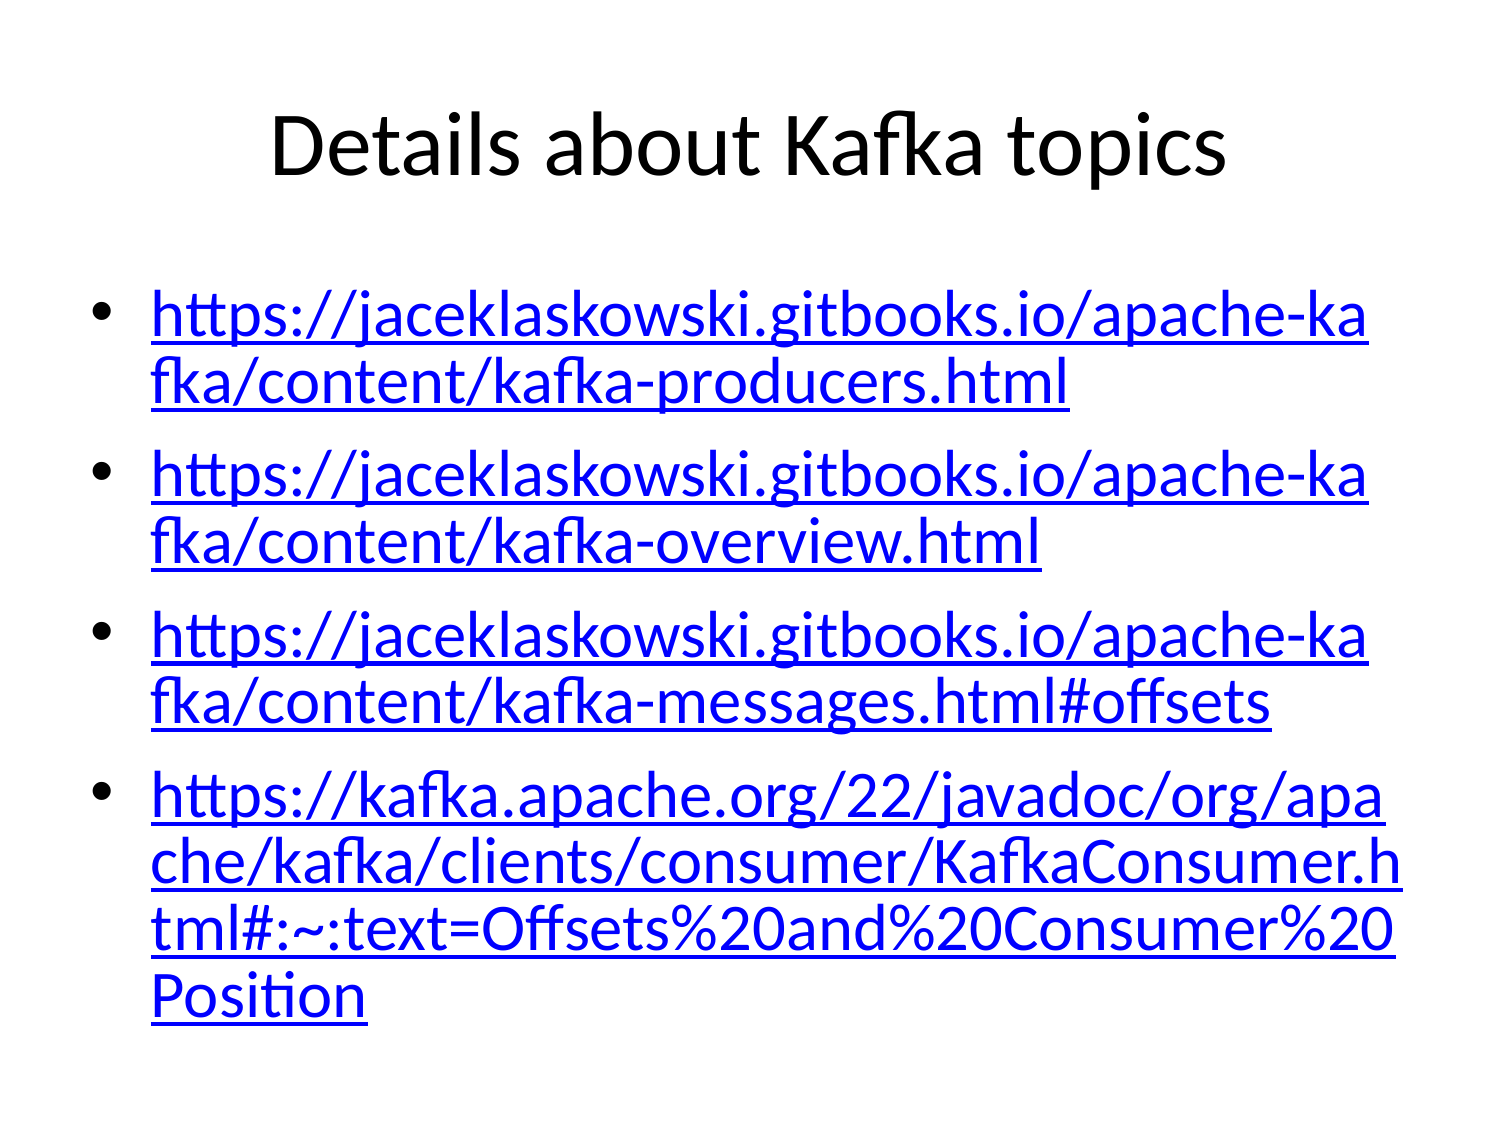

# Details about Kafka topics
https://jaceklaskowski.gitbooks.io/apache-kafka/content/kafka-producers.html
https://jaceklaskowski.gitbooks.io/apache-kafka/content/kafka-overview.html
https://jaceklaskowski.gitbooks.io/apache-kafka/content/kafka-messages.html#offsets
https://kafka.apache.org/22/javadoc/org/apache/kafka/clients/consumer/KafkaConsumer.html#:~:text=Offsets%20and%20Consumer%20Position